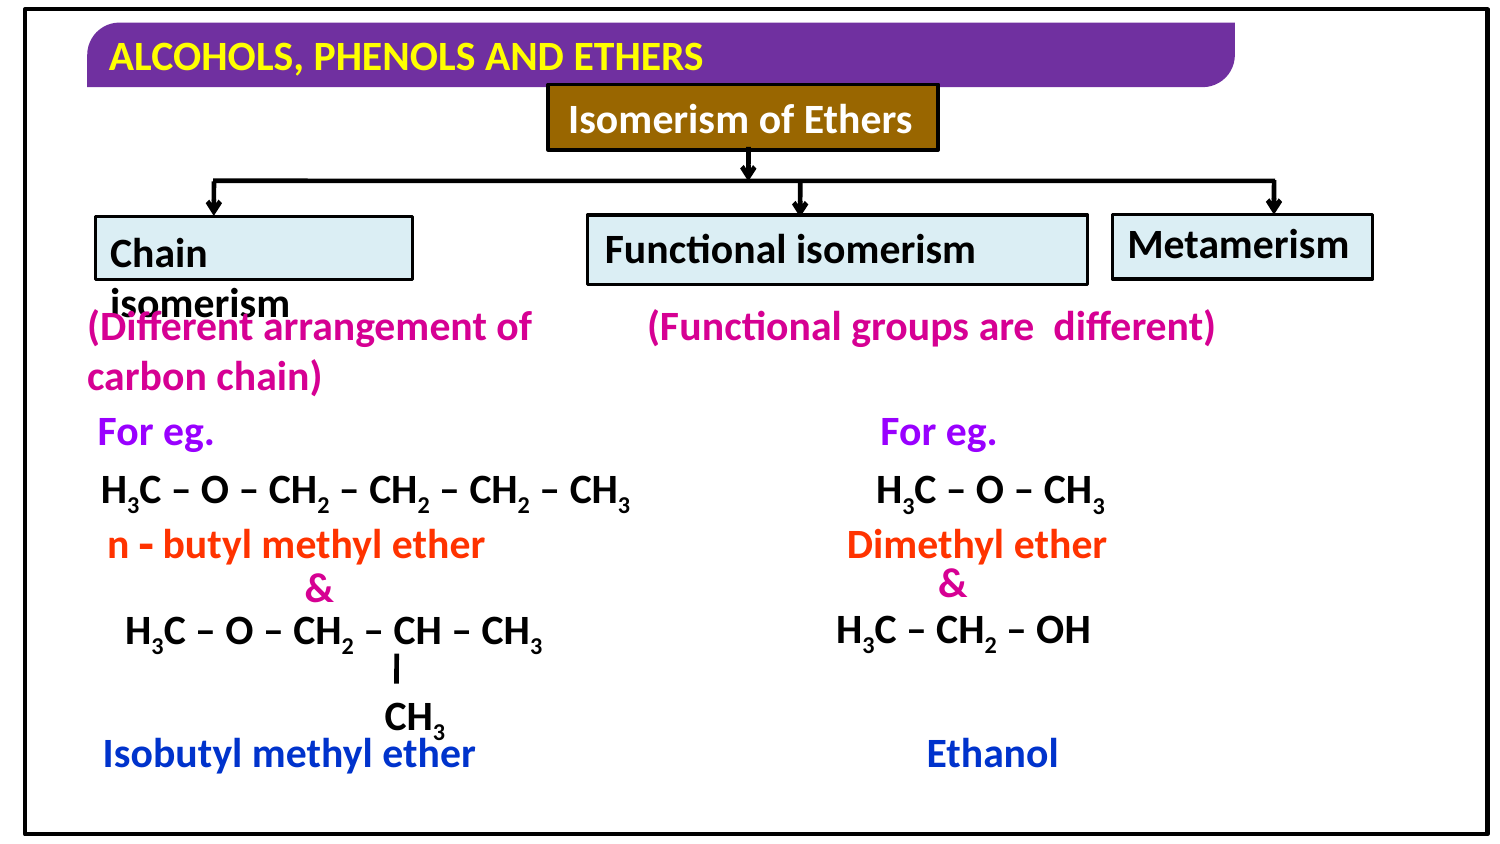

Isomerism of Ethers
Metamerism

Functional isomerism

Chain isomerism
(Different arrangement of carbon chain)
(Functional groups are  different)
For eg.
For eg.
H3C – O – CH2 – CH2 – CH2 – CH3
H3C – O – CH3
n − butyl methyl ether
Dimethyl ether
&
&
H3C – CH2 – OH
H3C – O – CH2 – CH – CH3
CH3
Isobutyl methyl ether
Ethanol